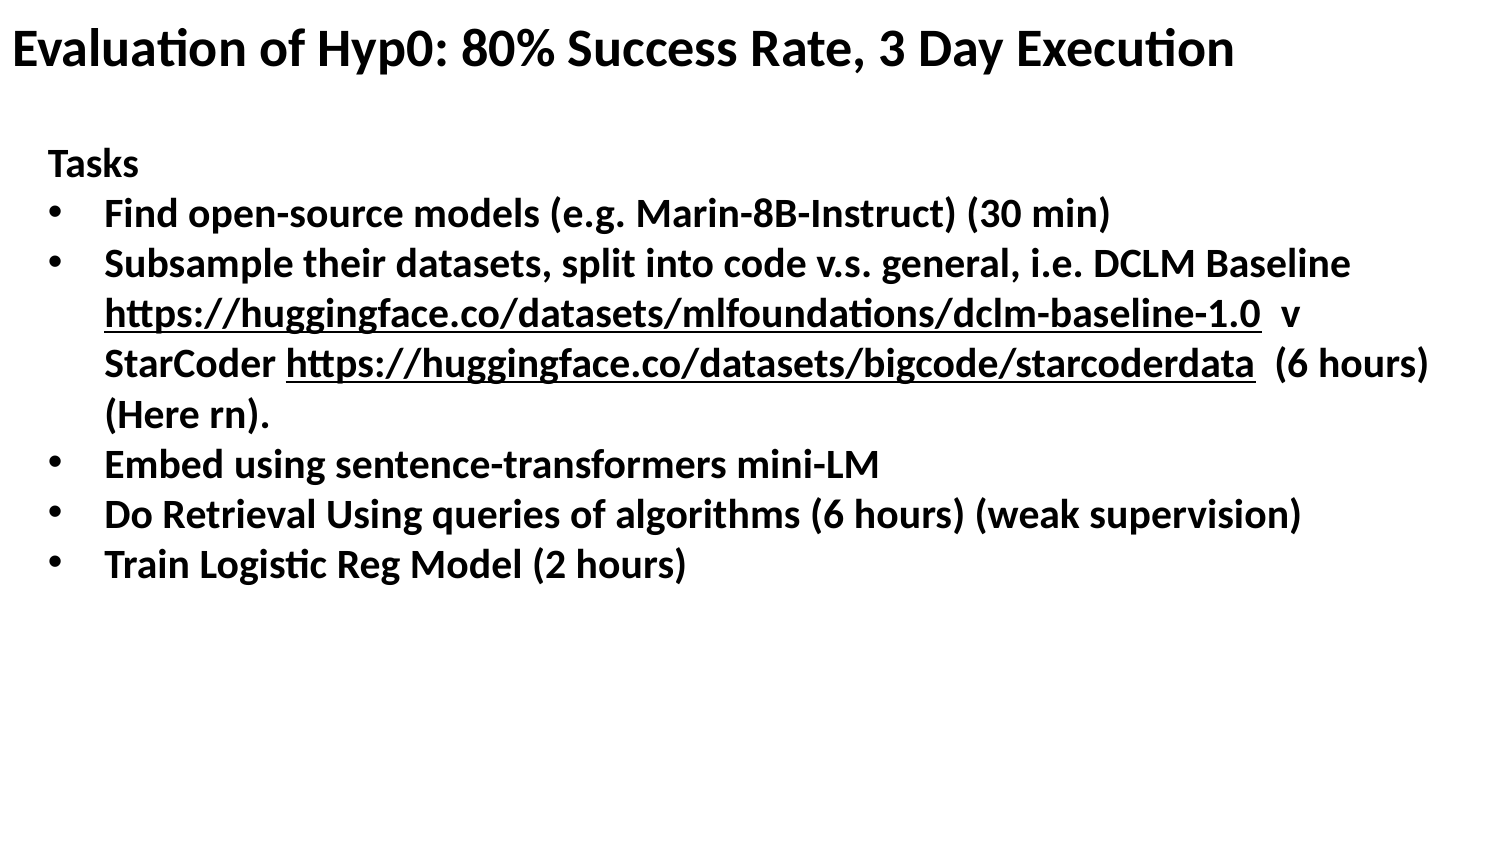

# Evaluation of Hyp0: 80% Success Rate, 3 Day Execution
Tasks
Find open-source models (e.g. Marin-8B-Instruct) (30 min)
Subsample their datasets, split into code v.s. general, i.e. DCLM Baseline https://huggingface.co/datasets/mlfoundations/dclm-baseline-1.0  v StarCoder https://huggingface.co/datasets/bigcode/starcoderdata  (6 hours) (Here rn).
Embed using sentence-transformers mini-LM
Do Retrieval Using queries of algorithms (6 hours) (weak supervision)
Train Logistic Reg Model (2 hours)